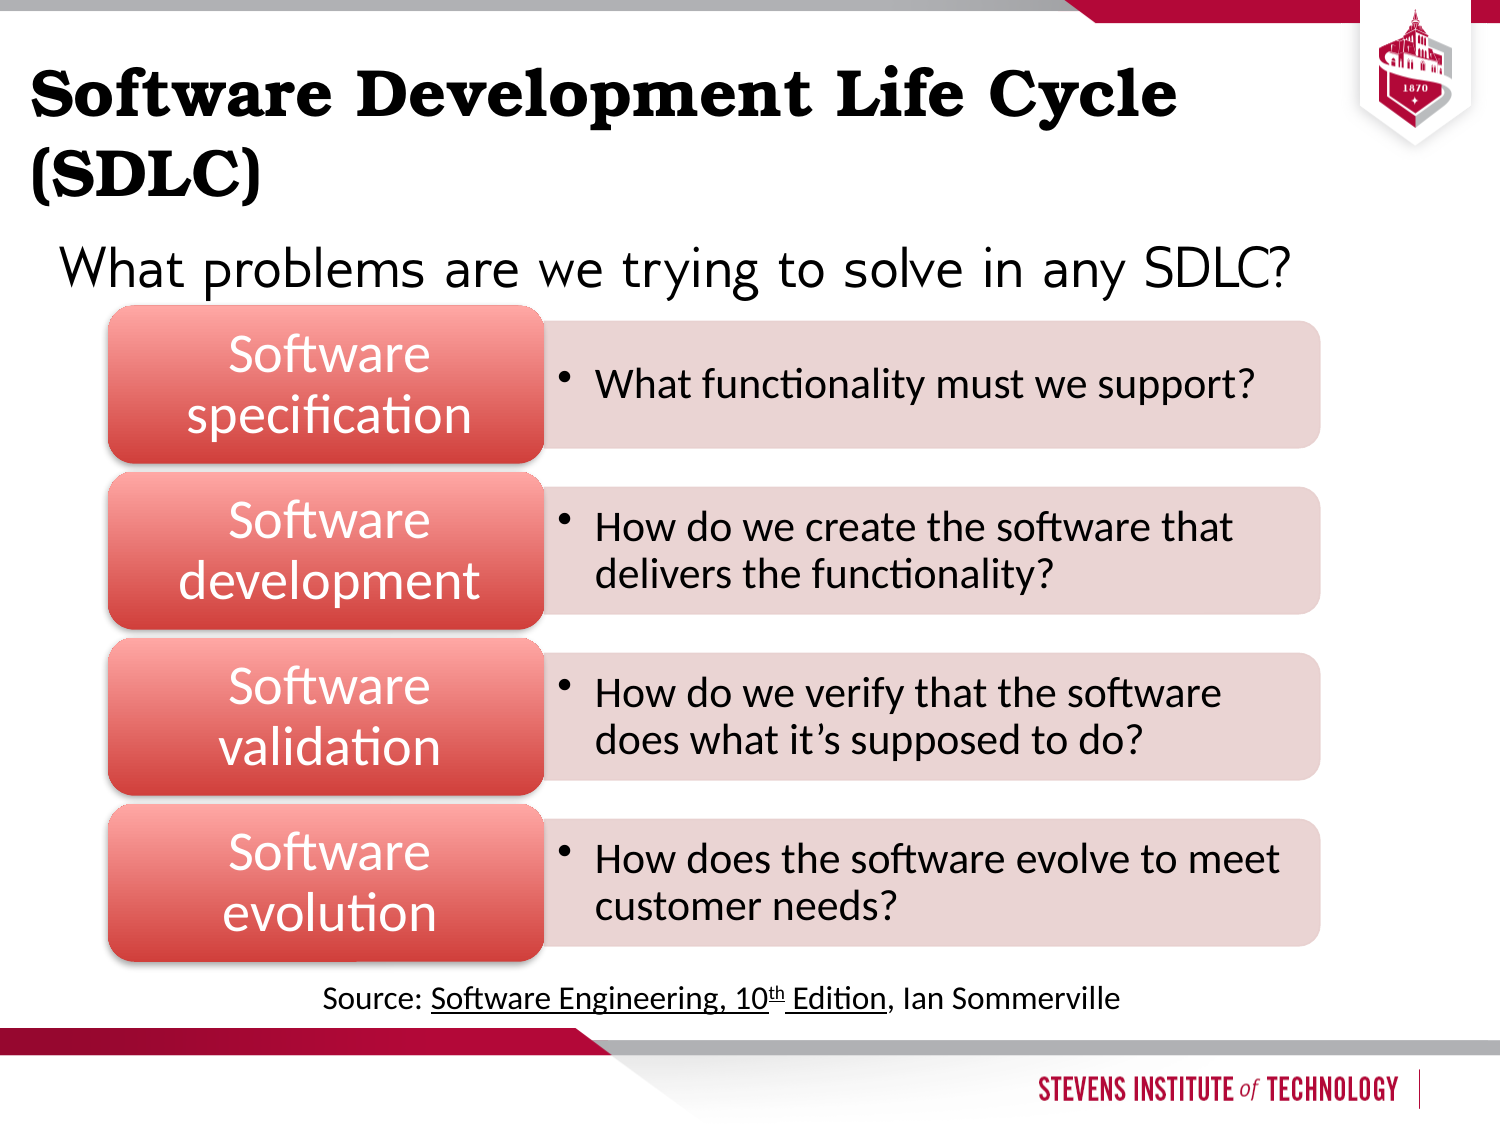

# Software Development Life Cycle (SDLC)
What problems are we trying to solve in any SDLC?

What functionality must we support?
Software specification
How do we create the software that delivers the functionality?
Software development
How do we verify that the software does what it’s supposed to do?
Software validation
How does the software evolve to meet customer needs?
Software evolution
Source: Software Engineering, 10th Edition, Ian Sommerville
6